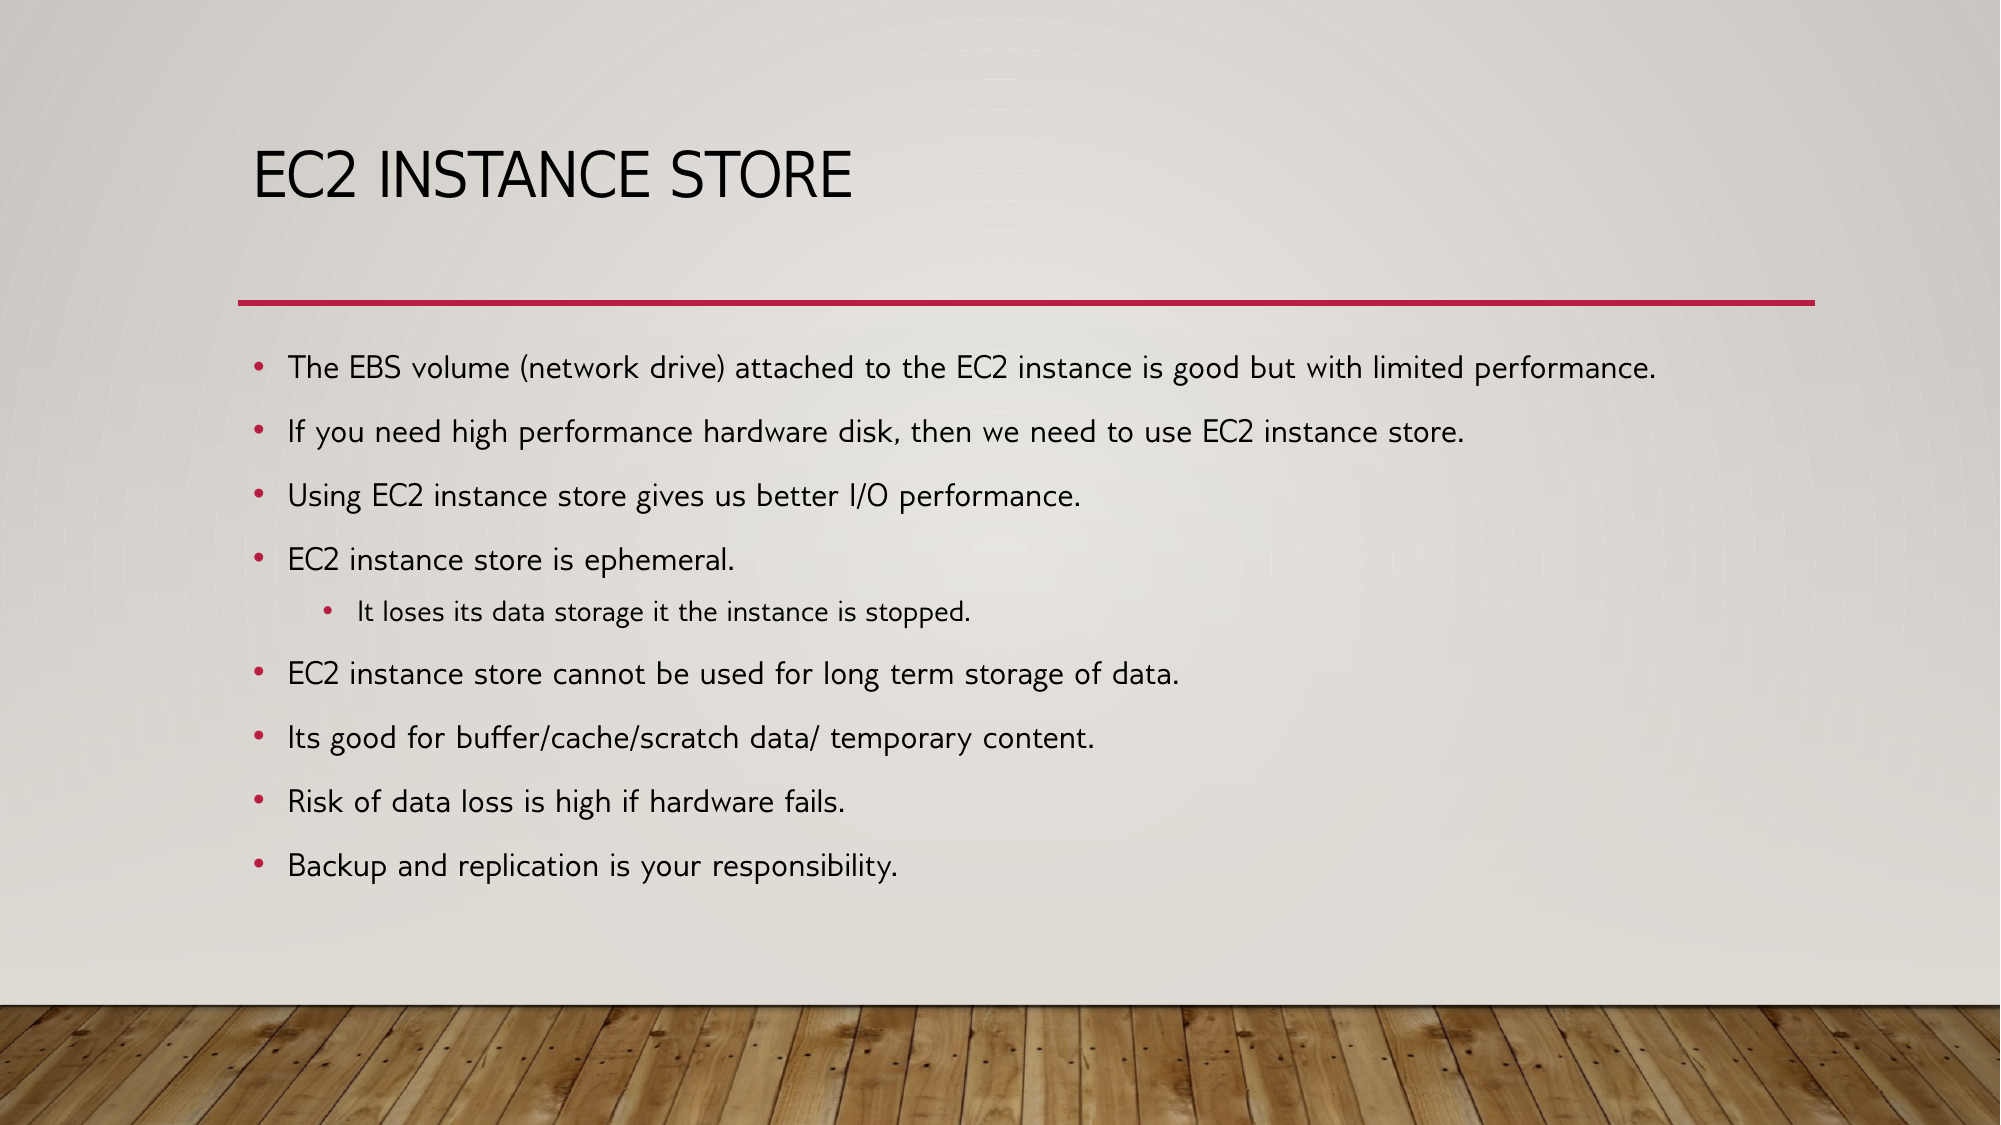

# Ec2 instance store
The EBS volume (network drive) attached to the EC2 instance is good but with limited performance.
If you need high performance hardware disk, then we need to use EC2 instance store.
Using EC2 instance store gives us better I/O performance.
EC2 instance store is ephemeral.
It loses its data storage it the instance is stopped.
EC2 instance store cannot be used for long term storage of data.
Its good for buffer/cache/scratch data/ temporary content.
Risk of data loss is high if hardware fails.
Backup and replication is your responsibility.